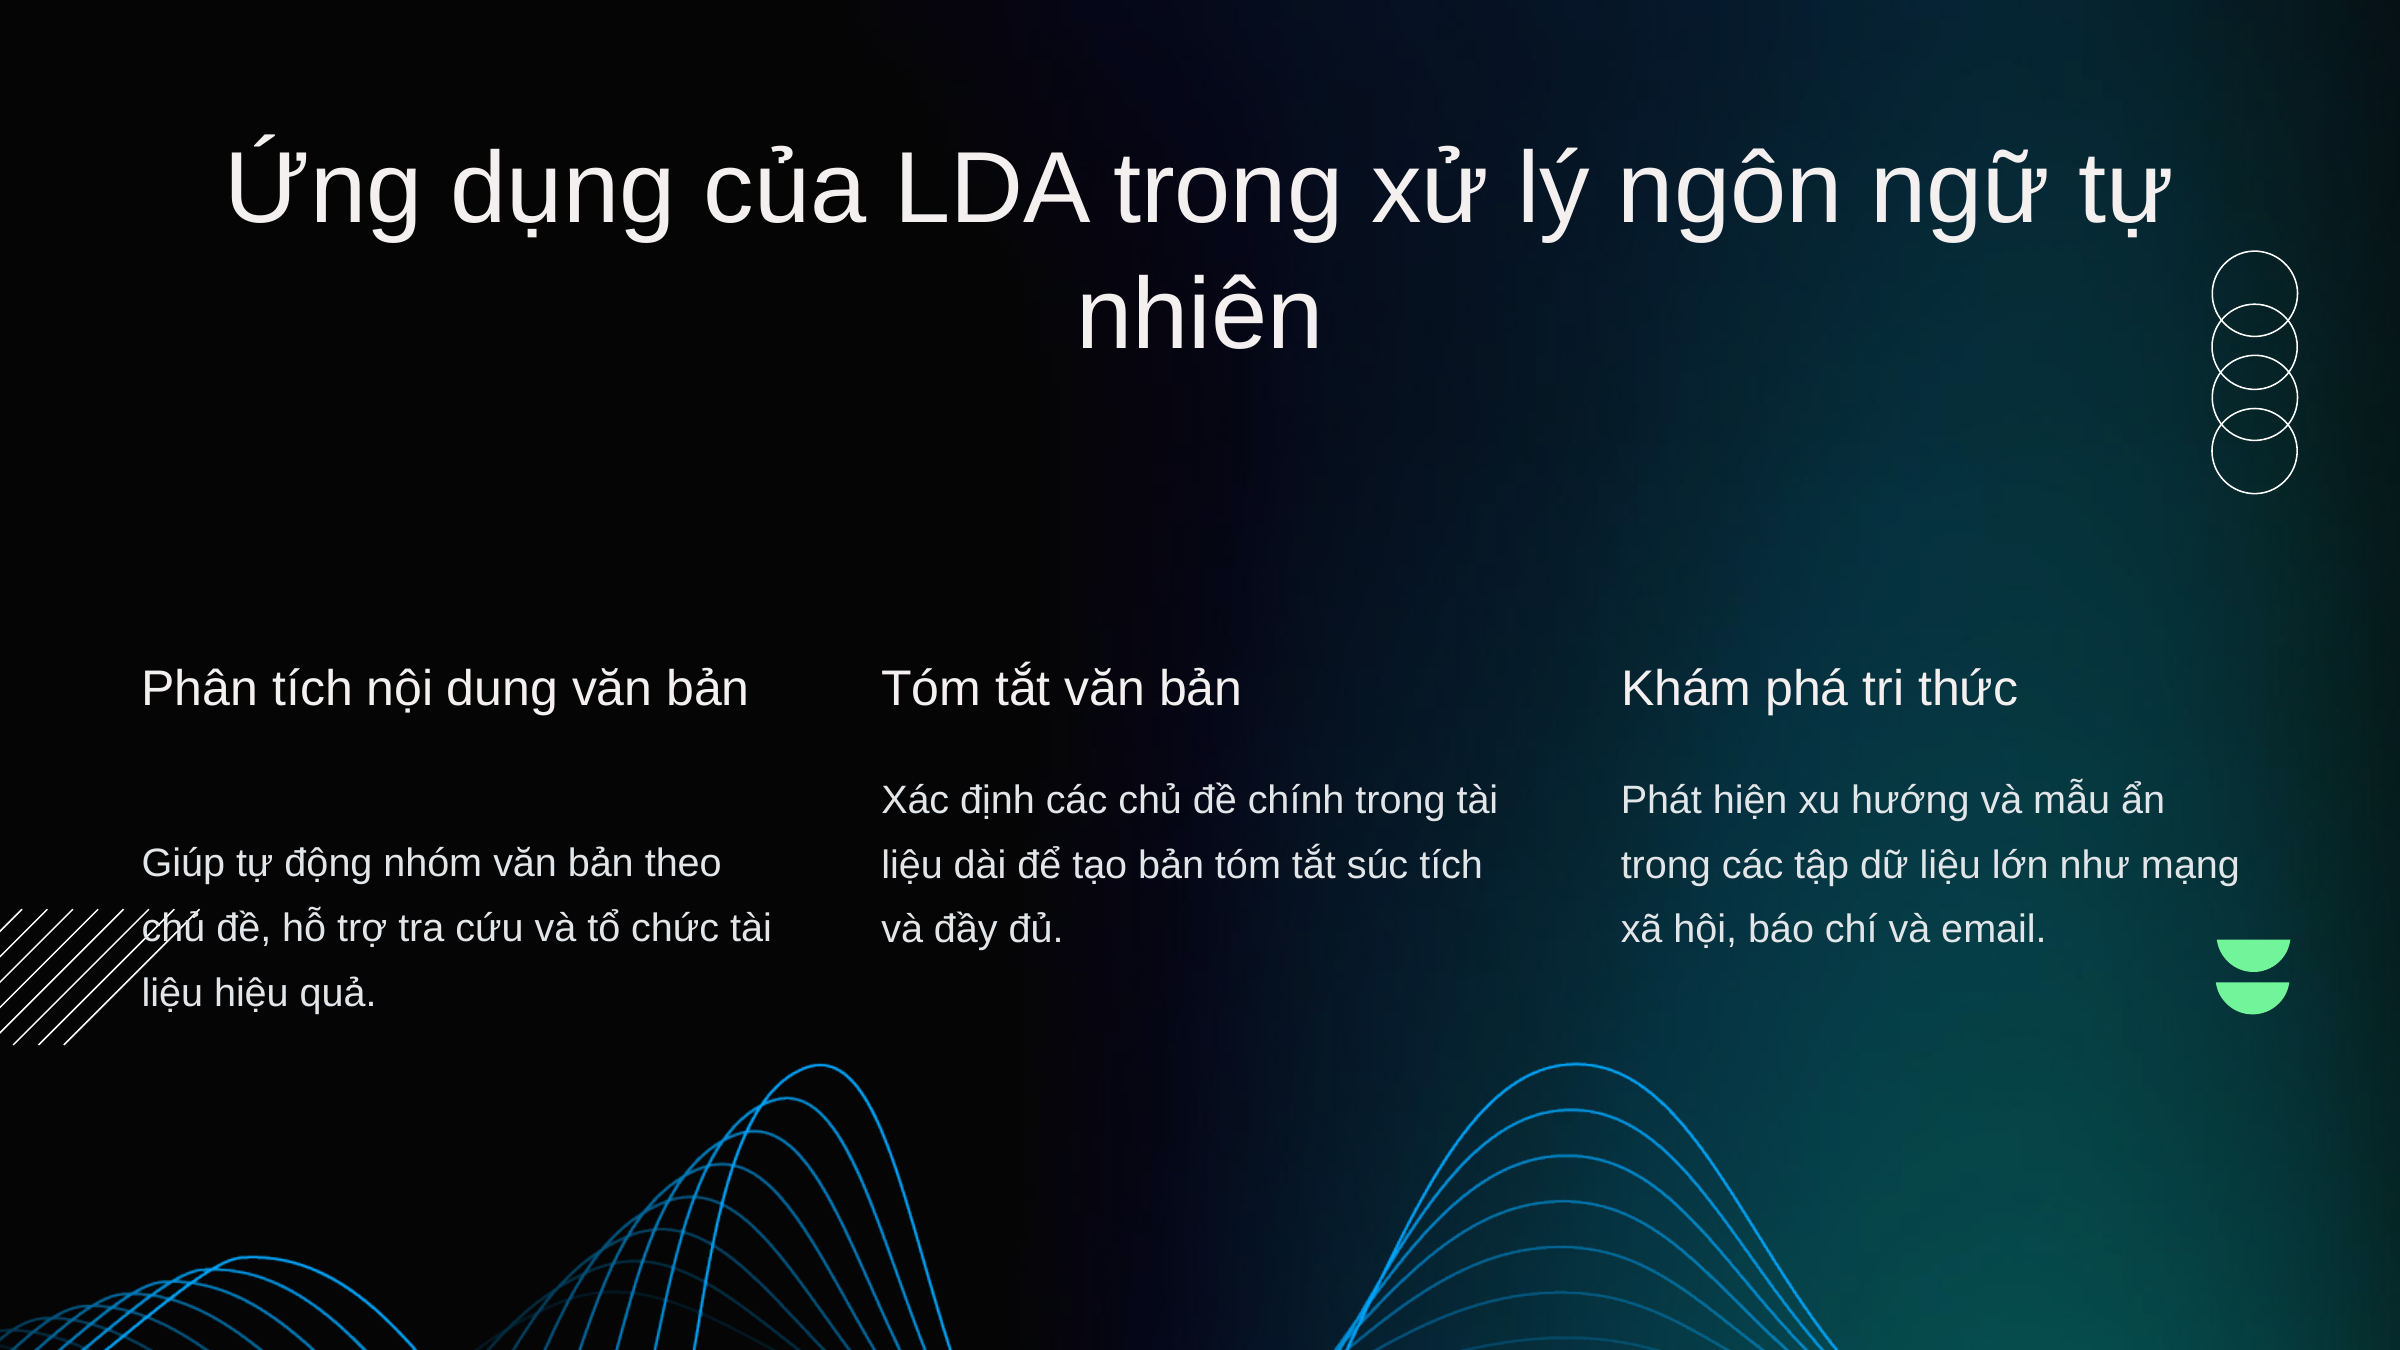

Ứng dụng của LDA trong xử lý ngôn ngữ tự nhiên
Phân tích nội dung văn bản
Tóm tắt văn bản
Khám phá tri thức
Xác định các chủ đề chính trong tài liệu dài để tạo bản tóm tắt súc tích và đầy đủ.
Phát hiện xu hướng và mẫu ẩn trong các tập dữ liệu lớn như mạng xã hội, báo chí và email.
Giúp tự động nhóm văn bản theo chủ đề, hỗ trợ tra cứu và tổ chức tài liệu hiệu quả.